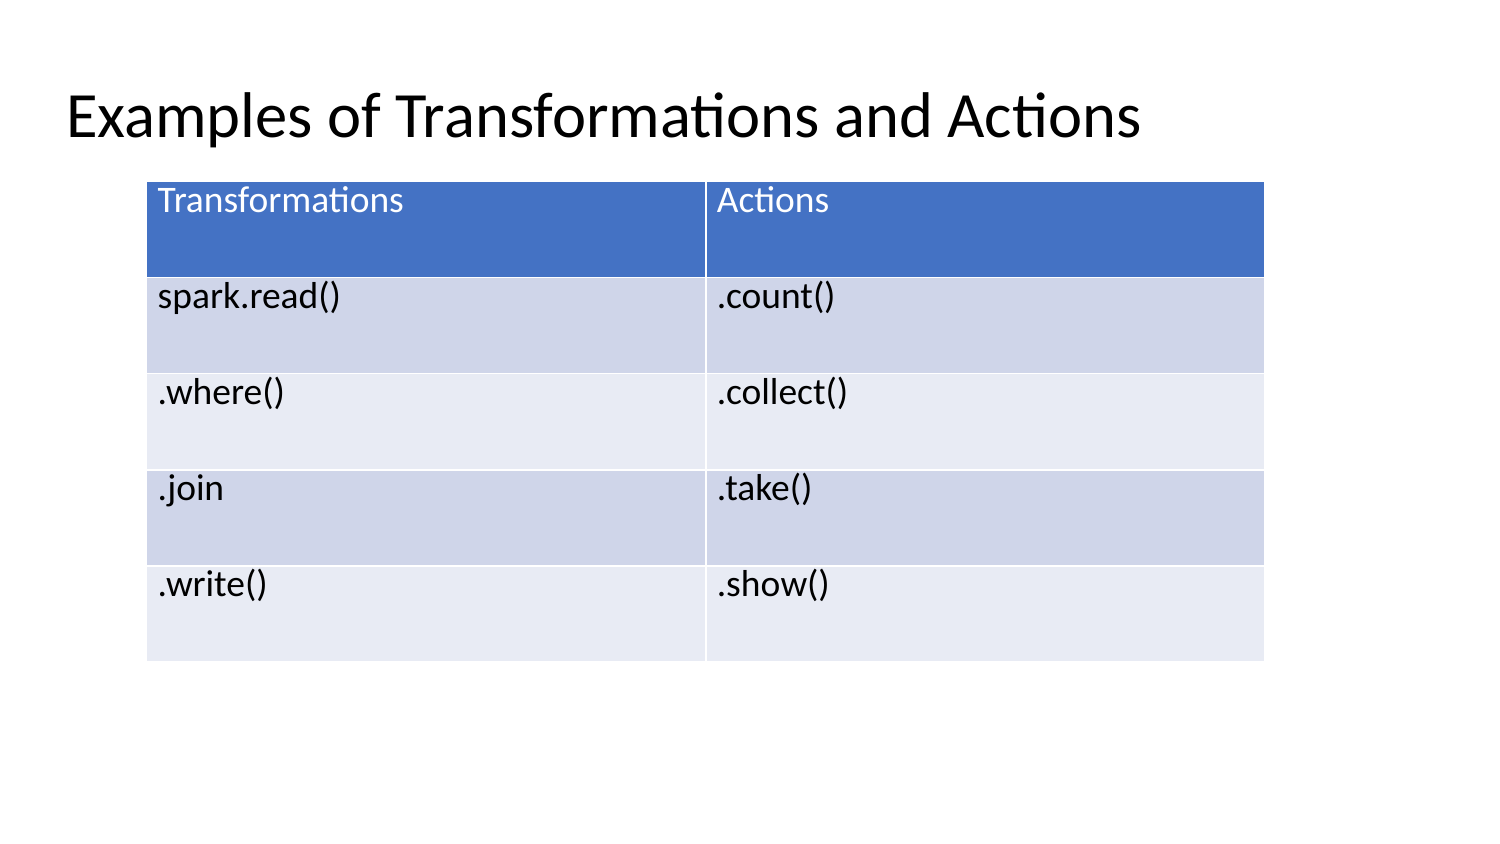

# Examples of Transformations and Actions
| Transformations | Actions |
| --- | --- |
| spark.read() | .count() |
| .where() | .collect() |
| .join | .take() |
| .write() | .show() |